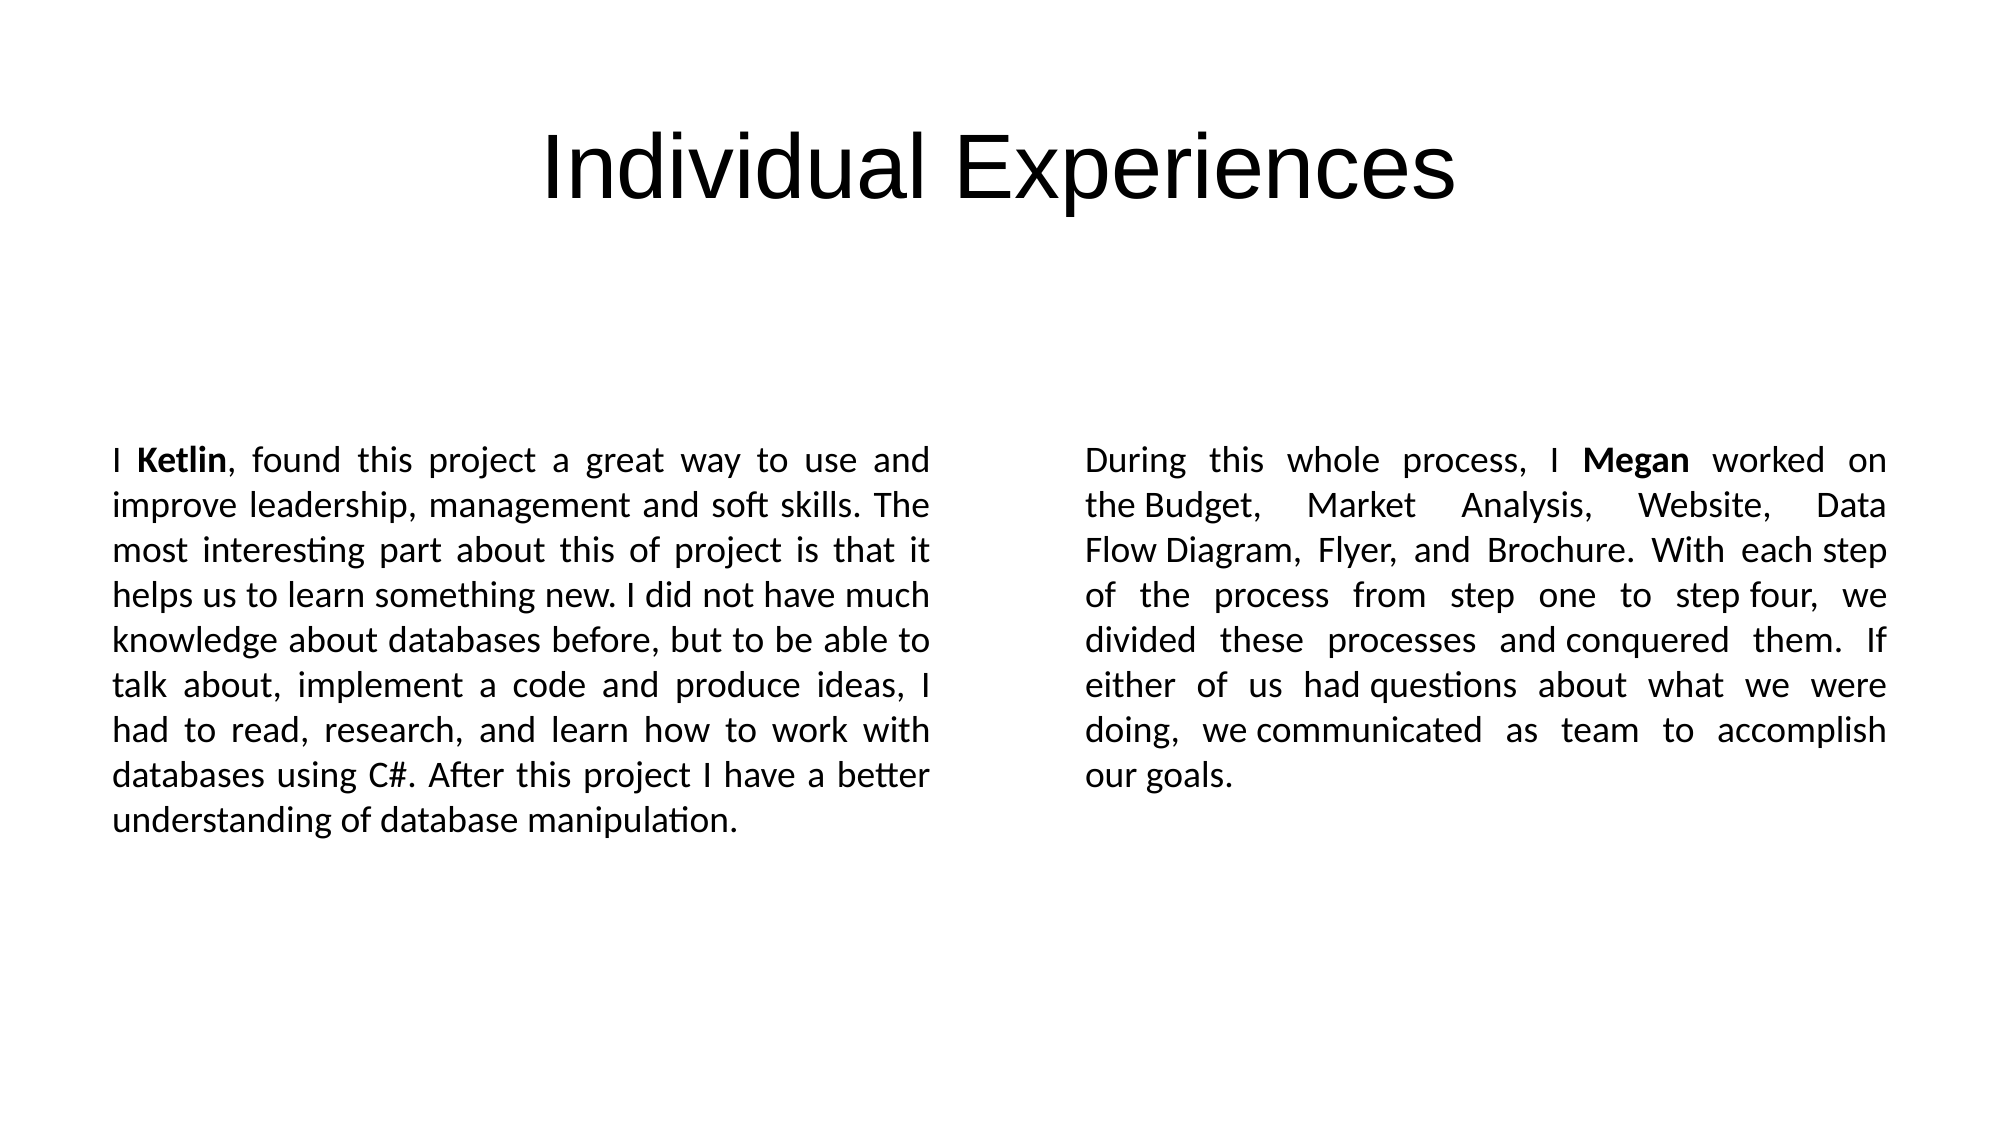

# Individual Experiences
I Ketlin, found this project a great way to use and improve leadership, management and soft skills. The most interesting part about this of project is that it helps us to learn something new. I did not have much knowledge about databases before, but to be able to talk about, implement a code and produce ideas, I had to read, research, and learn how to work with databases using C#. After this project I have a better understanding of database manipulation.
During this whole process, I Megan worked on the Budget, Market Analysis, Website, Data Flow Diagram, Flyer, and Brochure. With each step of the process from step one to step four, we divided these processes and conquered them. If either of us had questions about what we were doing, we communicated as team to accomplish our goals.